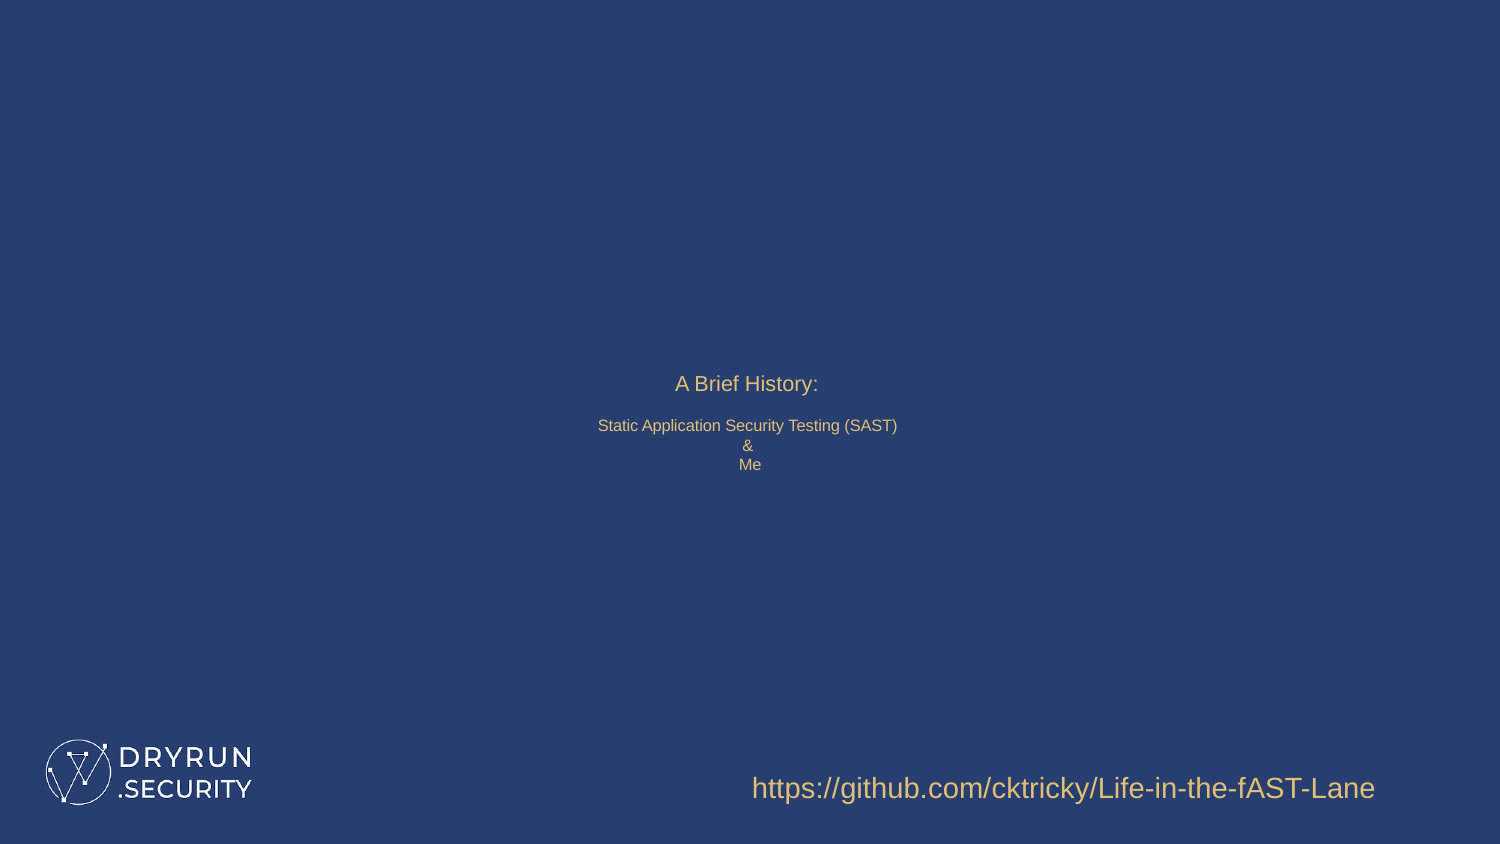

# A Brief History:
Static Application Security Testing (SAST)
&
Me